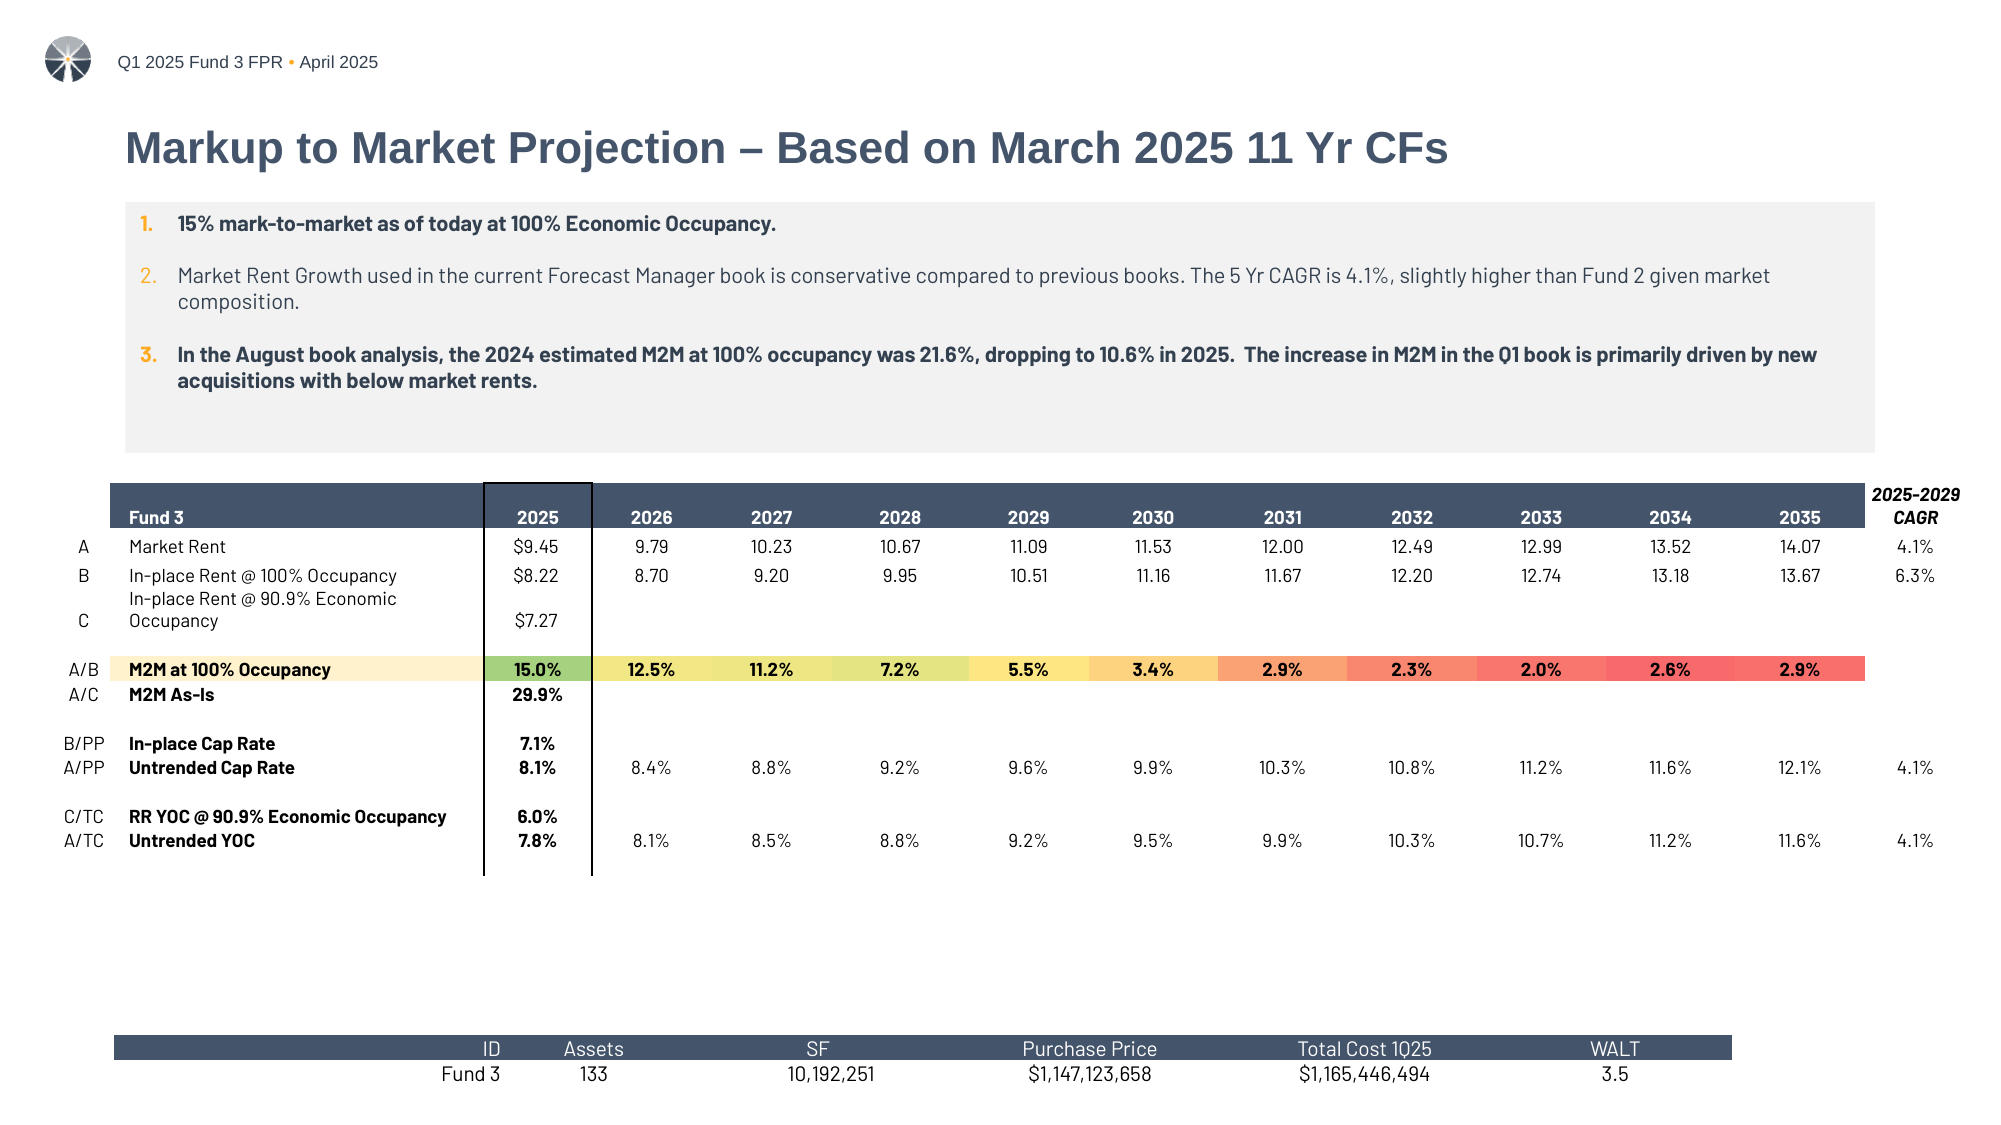

# Markup to Market Projection – Based on March 2025 11 Yr CFs
15% mark-to-market as of today at 100% Economic Occupancy.

Market Rent Growth used in the current Forecast Manager book is conservative compared to previous books. The 5 Yr CAGR is 4.1%, slightly higher than Fund 2 given market composition.

In the August book analysis, the 2024 estimated M2M at 100% occupancy was 21.6%, dropping to 10.6% in 2025.  The increase in M2M in the Q1 book is primarily driven by new acquisitions with below market rents.

Fund 3 M2M Potential as of today is 23% and excluding non-industrial tenants is 35%
At 100% occupancy, the M2M potential is 7.7%. This assumes 9% of the current vacancy is leased up at market rate, pushing the YOC to 7%+
Link Portfolio, 1425 Grandview and 920 NW 159 Dr (Krsipy Kreme) are above market rate and
|  | Fund 3 | 2025 | 2026 | 2027 | 2028 | 2029 | 2030 | 2031 | 2032 | 2033 | 2034 | 2035 | 2025-2029 CAGR |
| --- | --- | --- | --- | --- | --- | --- | --- | --- | --- | --- | --- | --- | --- |
| A | Market Rent | $9.45 | 9.79 | 10.23 | 10.67 | 11.09 | 11.53 | 12.00 | 12.49 | 12.99 | 13.52 | 14.07 | 4.1% |
| B | In-place Rent @ 100% Occupancy | $8.22 | 8.70 | 9.20 | 9.95 | 10.51 | 11.16 | 11.67 | 12.20 | 12.74 | 13.18 | 13.67 | 6.3% |
| C | In-place Rent @ 90.9% Economic Occupancy | $7.27 |  |  |  |  |  |  |  |  |  |  |  |
|  |  |  |  |  |  |  |  |  |  |  |  |  |  |
| A/B | M2M at 100% Occupancy | 15.0% | 12.5% | 11.2% | 7.2% | 5.5% | 3.4% | 2.9% | 2.3% | 2.0% | 2.6% | 2.9% |  |
| A/C | M2M As-Is | 29.9% |  |  |  |  |  |  |  |  |  |  |  |
|  |  |  |  |  |  |  |  |  |  |  |  |  |  |
| B/PP | In-place Cap Rate | 7.1% |  |  |  |  |  |  |  |  |  |  |  |
| A/PP | Untrended Cap Rate | 8.1% | 8.4% | 8.8% | 9.2% | 9.6% | 9.9% | 10.3% | 10.8% | 11.2% | 11.6% | 12.1% | 4.1% |
|  |  |  |  |  |  |  |  |  |  |  |  |  |  |
| C/TC | RR YOC @ 90.9% Economic Occupancy | 6.0% |  |  |  |  |  |  |  |  |  |  |  |
| A/TC | Untrended YOC | 7.8% | 8.1% | 8.5% | 8.8% | 9.2% | 9.5% | 9.9% | 10.3% | 10.7% | 11.2% | 11.6% | 4.1% |
|  |  |  |  |  |  |  |  |  |  |  |  |  |  |
| ID | Assets | SF | Purchase Price | Total Cost 1Q25 | WALT |
| --- | --- | --- | --- | --- | --- |
| Fund 3 | 133 | 10,192,251 | $1,147,123,658 | $1,165,446,494 | 3.5 |